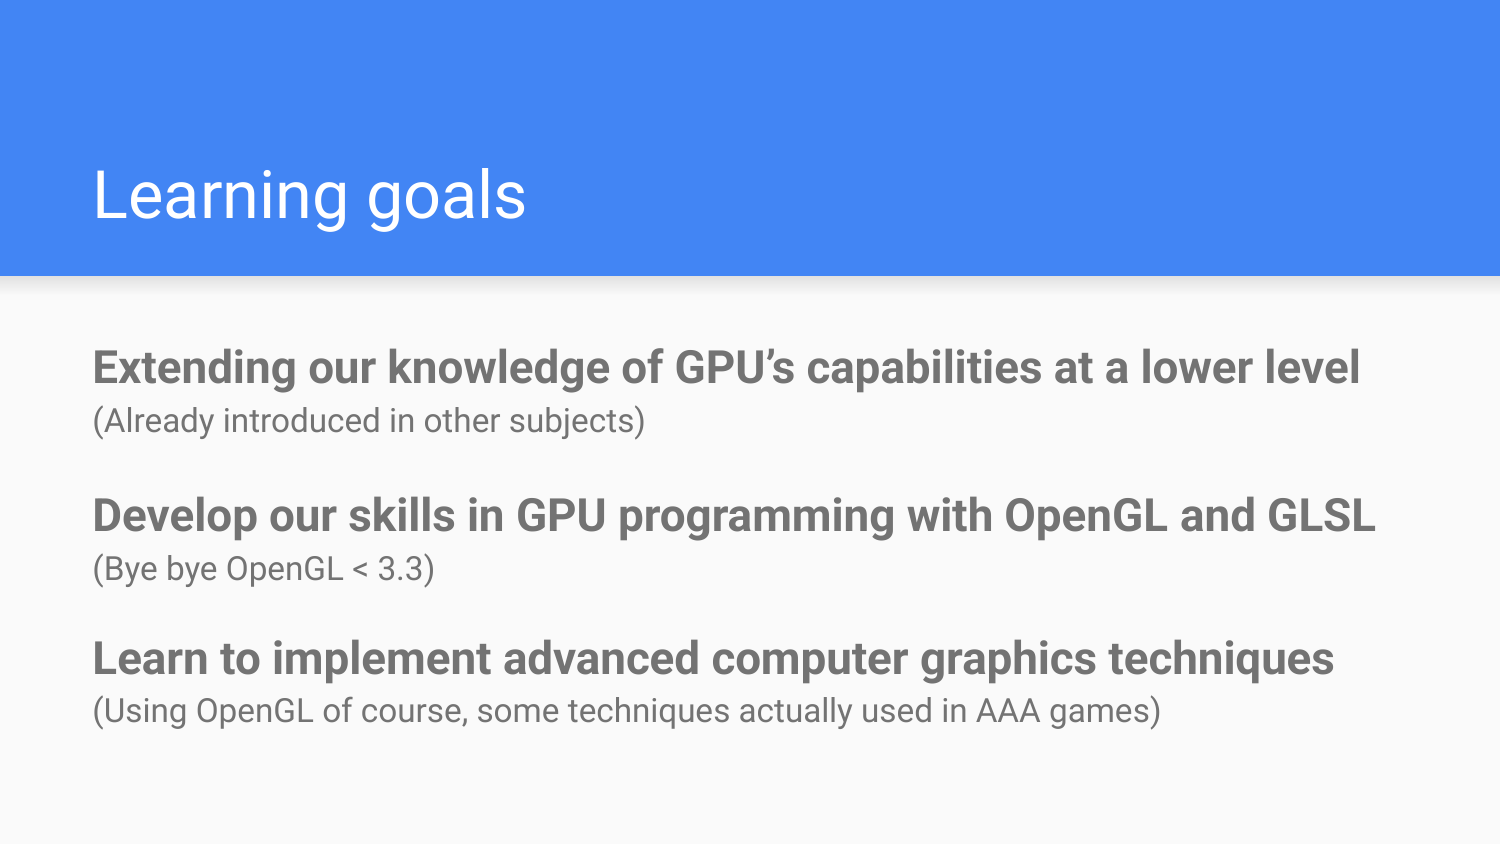

# Learning goals
Extending our knowledge of GPU’s capabilities at a lower level (Already introduced in other subjects)
Develop our skills in GPU programming with OpenGL and GLSL (Bye bye OpenGL < 3.3)
Learn to implement advanced computer graphics techniques (Using OpenGL of course, some techniques actually used in AAA games)